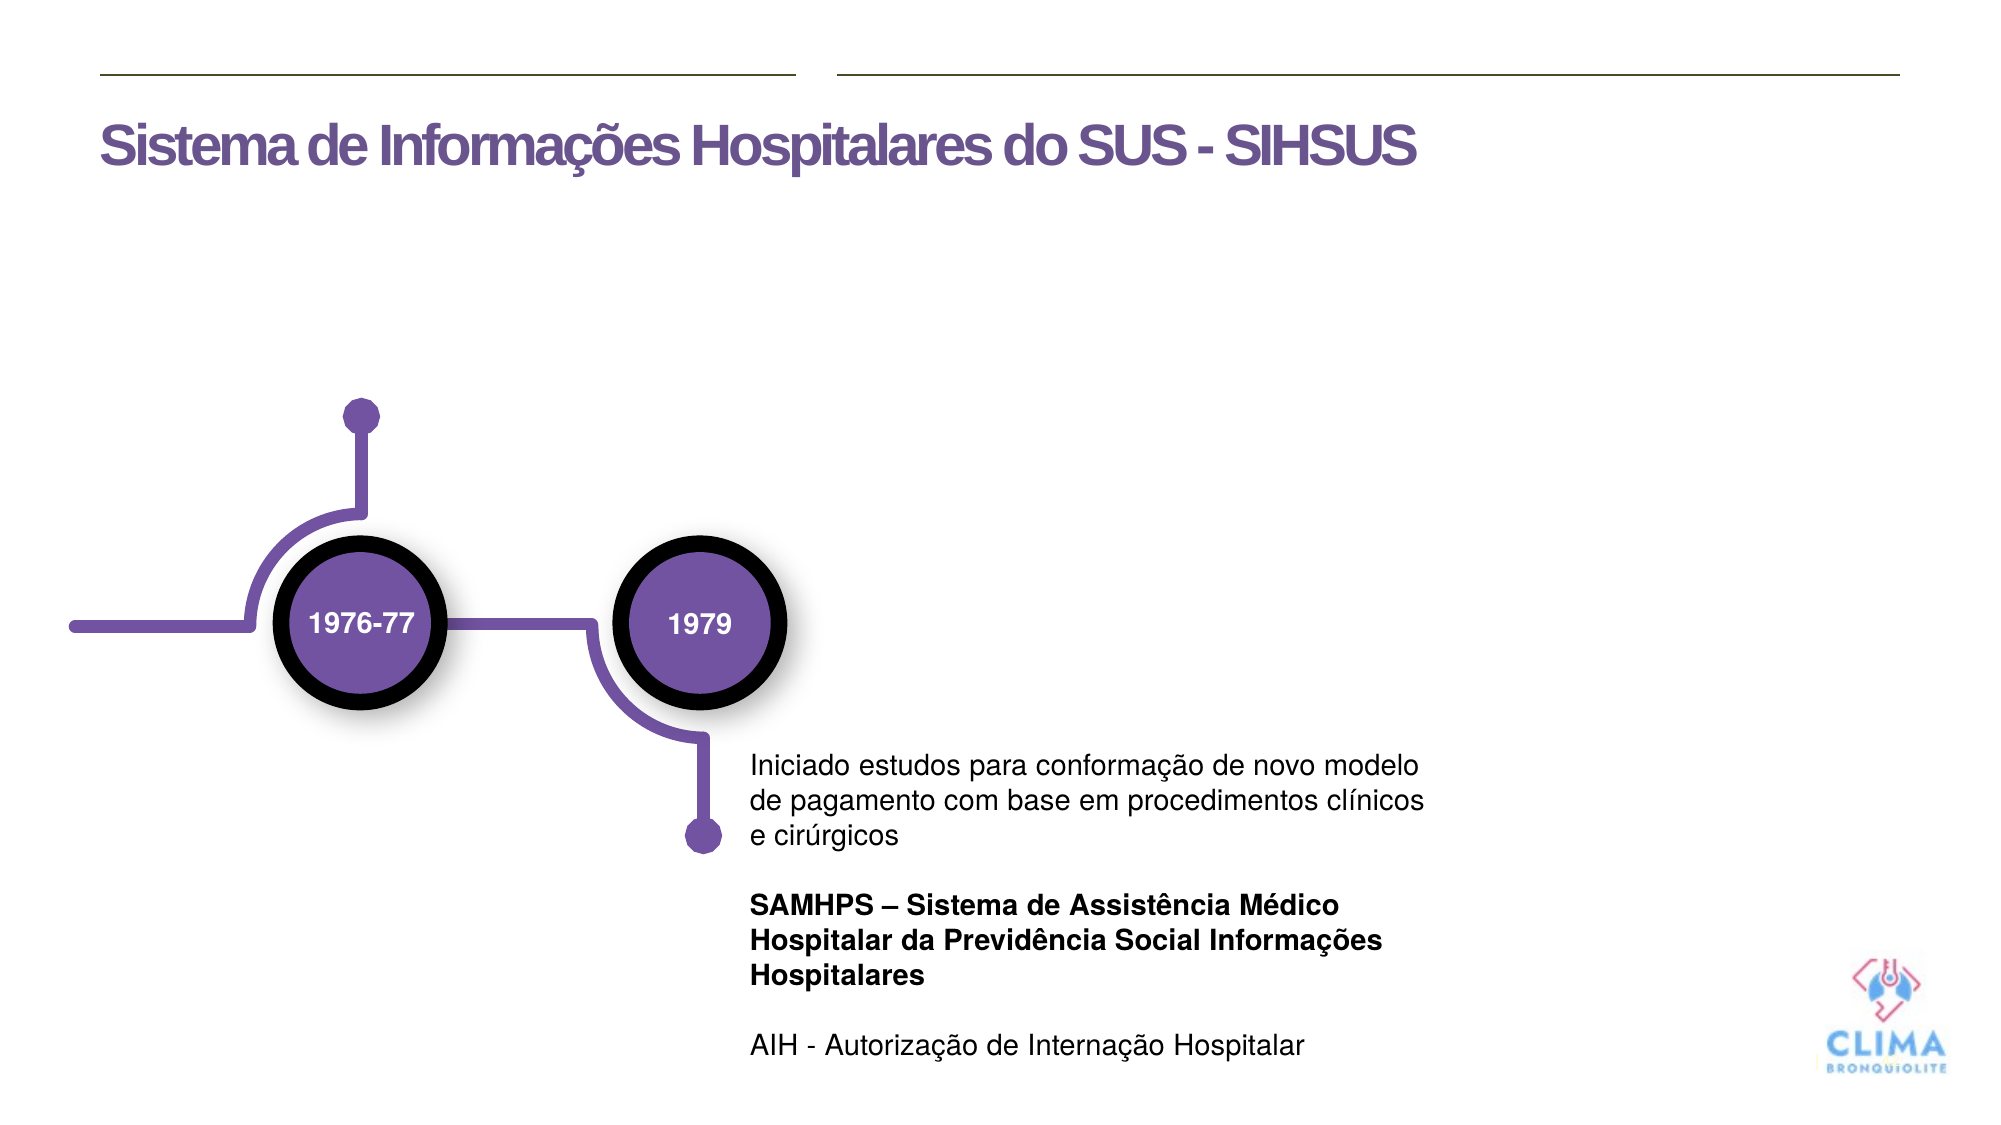

# Sistema de Informações Hospitalares do SUS - SIHSUS

1979

1976-77

Iniciado estudos para conformação de novo modelo de pagamento com base em procedimentos clínicos e cirúrgicos

SAMHPS – Sistema de Assistência Médico Hospitalar da Previdência Social Informações Hospitalares

AIH - Autorização de Internação Hospitalar
42